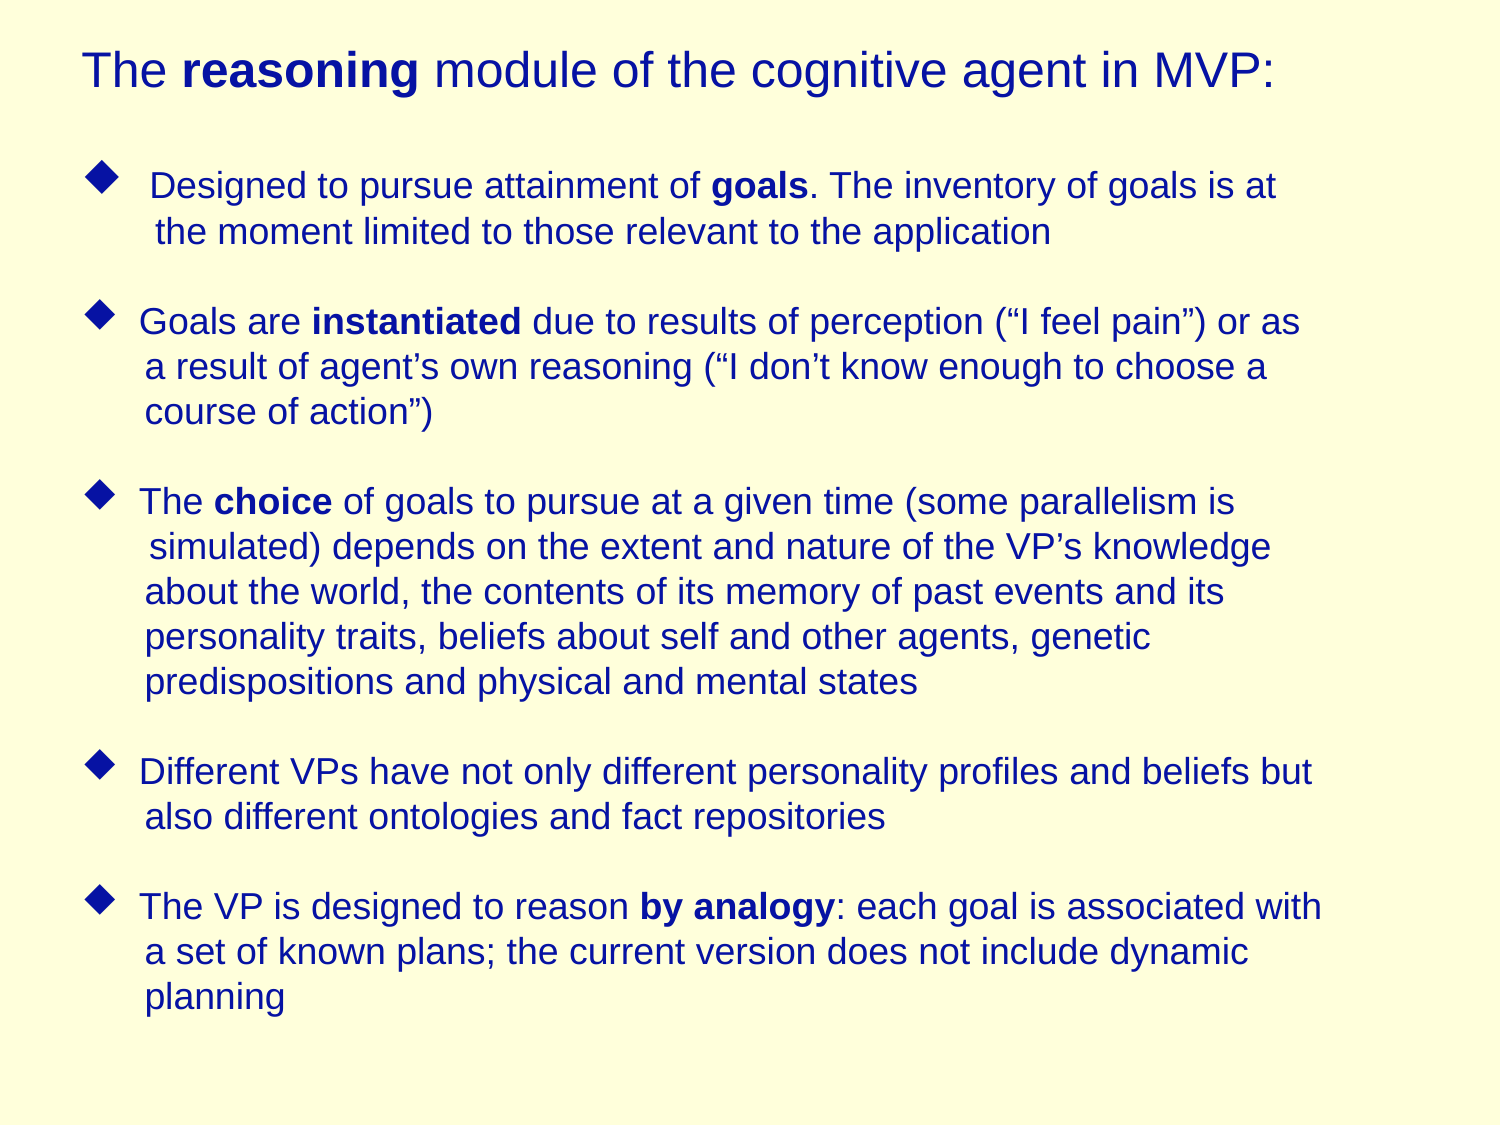

The reasoning module of the cognitive agent in MVP:

 Designed to pursue attainment of goals. The inventory of goals is at
       the moment limited to those relevant to the application

 Goals are instantiated due to results of perception (“I feel pain”) or as
      a result of agent’s own reasoning (“I don’t know enough to choose a
      course of action”)

 The choice of goals to pursue at a given time (some parallelism is
  simulated) depends on the extent and nature of the VP’s knowledge
      about the world, the contents of its memory of past events and its
      personality traits, beliefs about self and other agents, genetic
      predispositions and physical and mental states

 Different VPs have not only different personality profiles and beliefs but
      also different ontologies and fact repositories

 The VP is designed to reason by analogy: each goal is associated with
      a set of known plans; the current version does not include dynamic
      planning